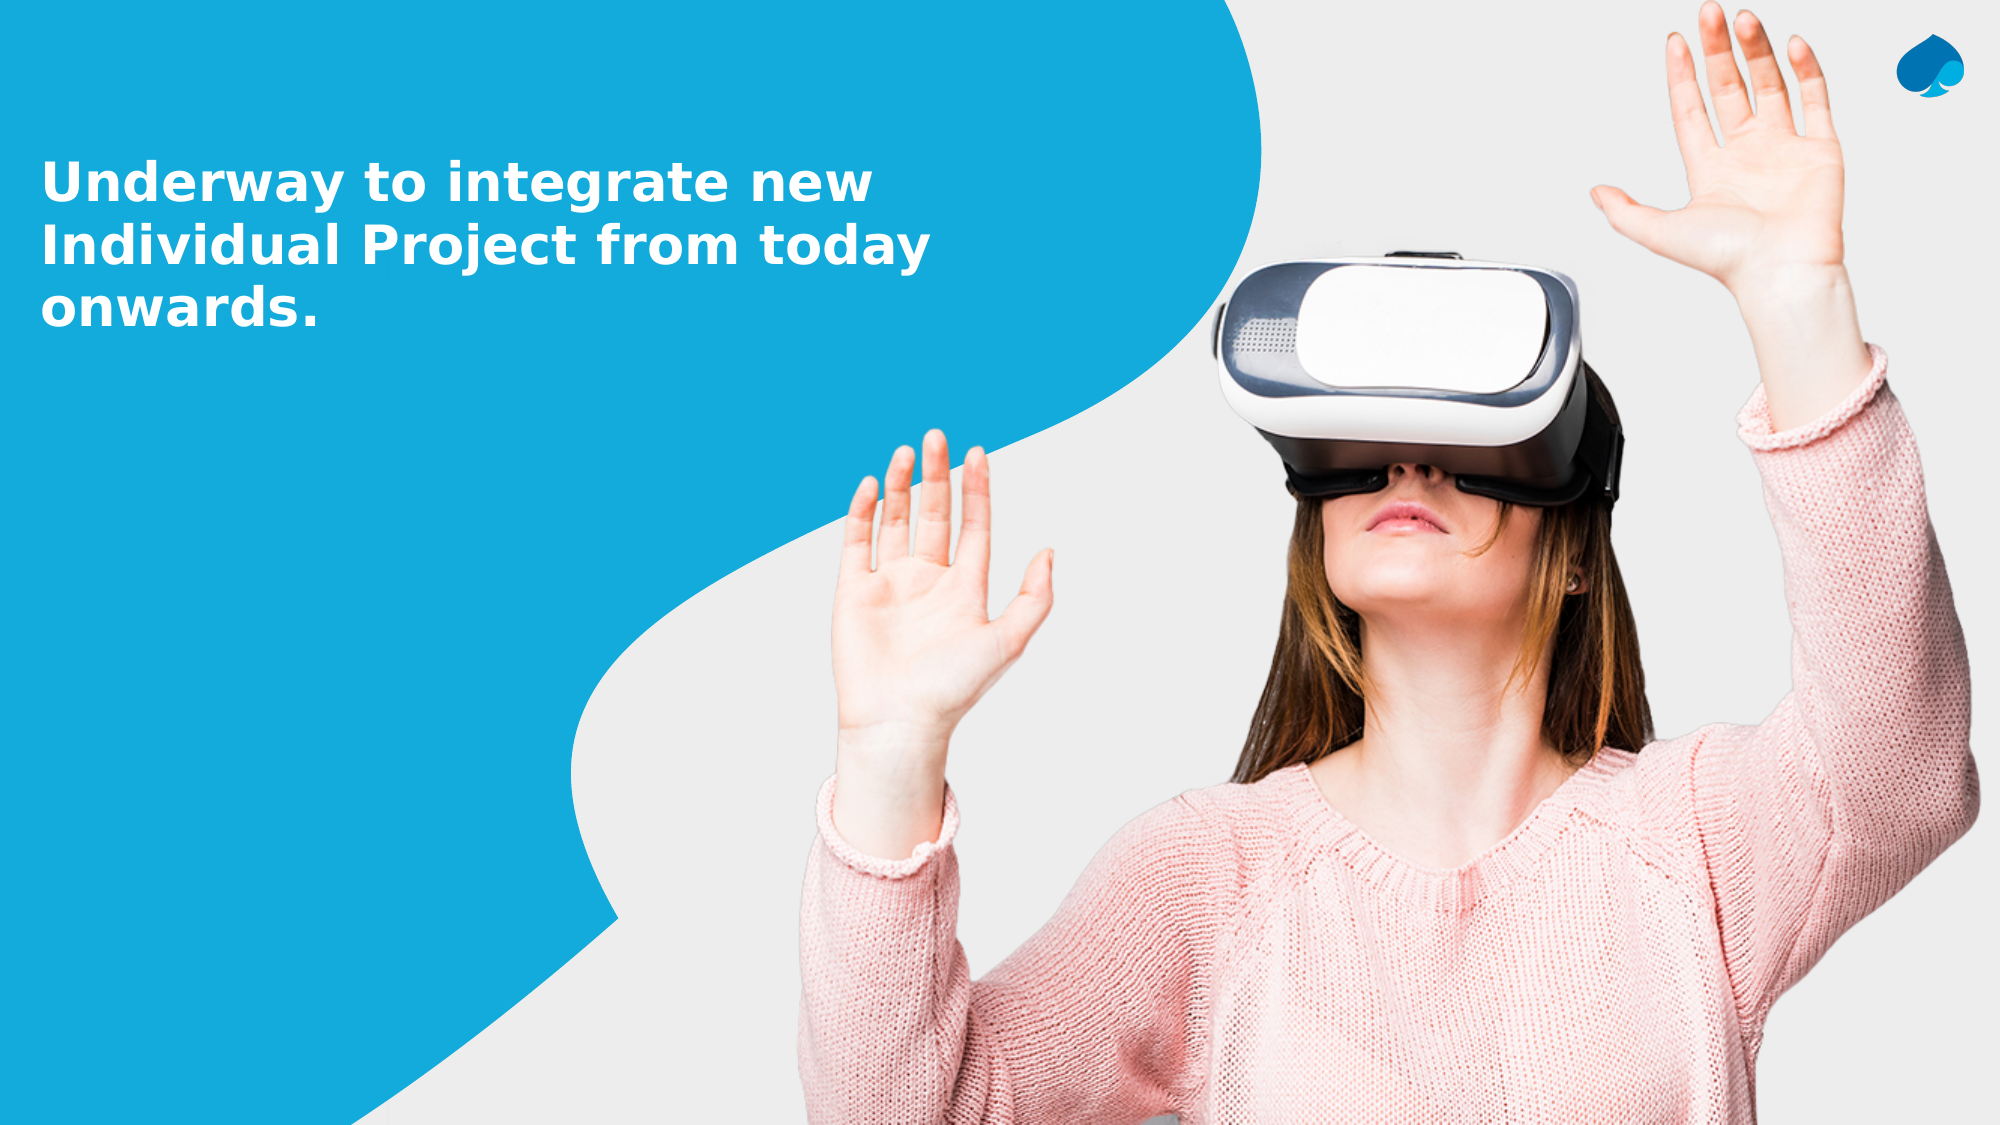

Underway to integrate new Individual Project from today onwards.